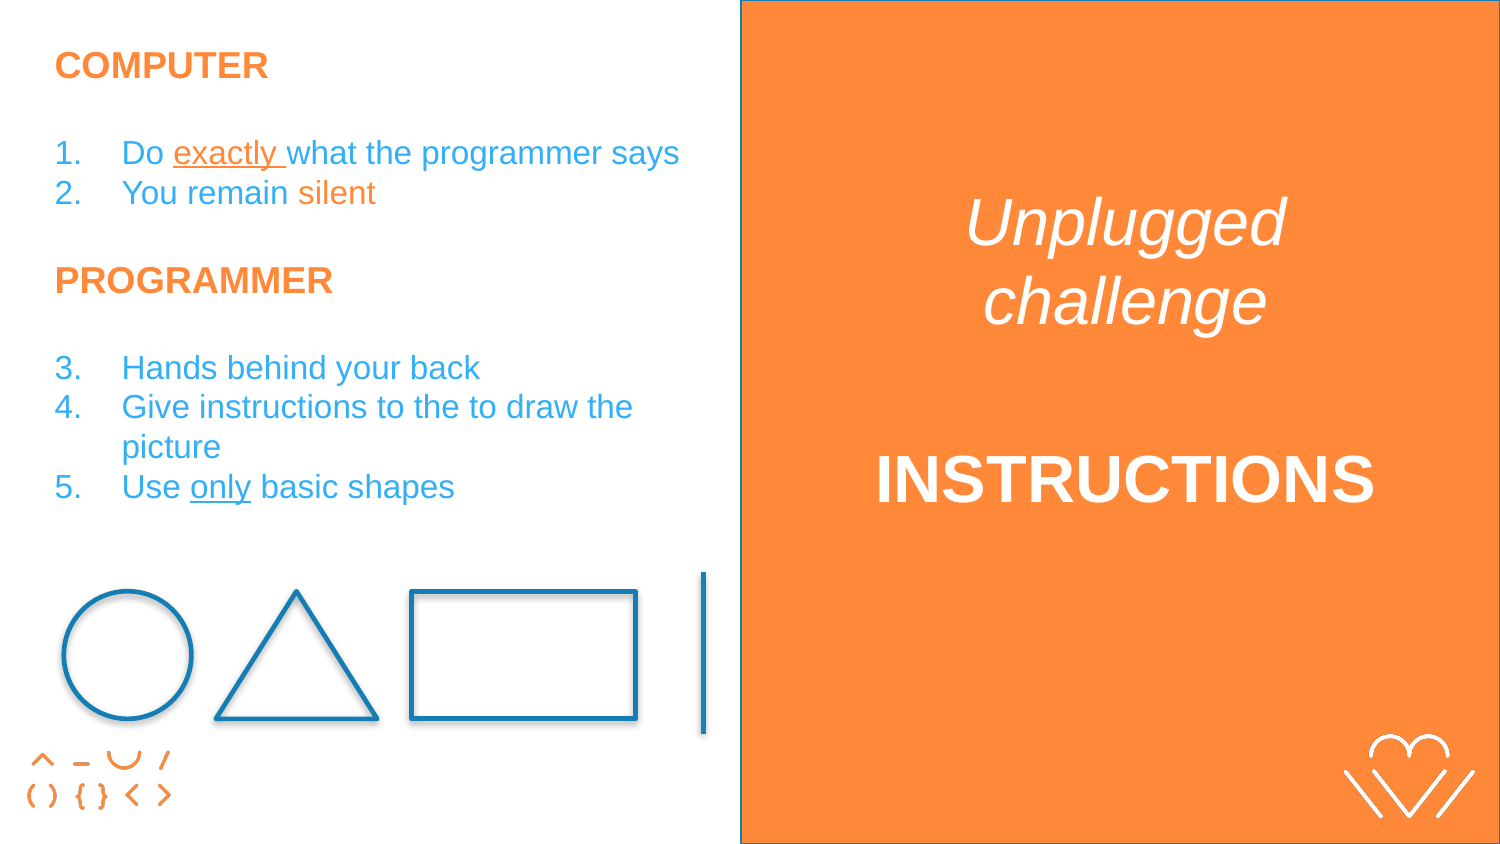

COMPUTER

Do exactly what the programmer says
You remain silent

PROGRAMMER

Hands behind your back
Give instructions to the to draw the picture
Use only basic shapes

Unplugged challenge

INSTRUCTIONS